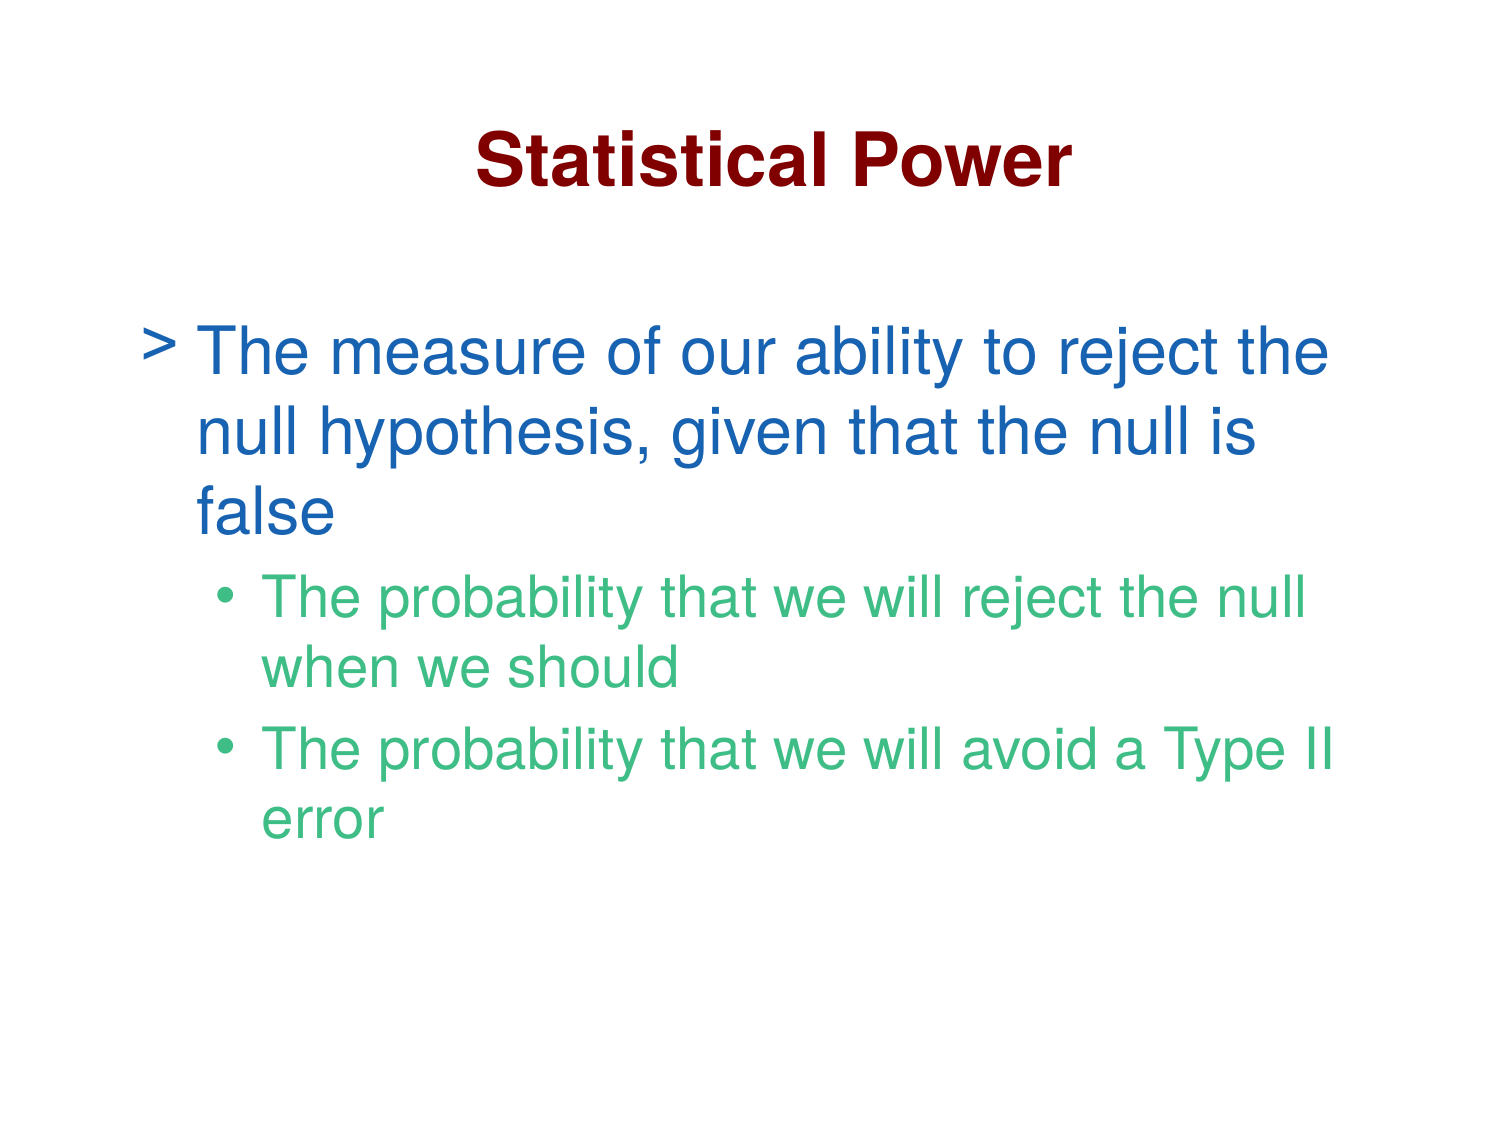

Statistical Power
The measure of our ability to reject the null hypothesis, given that the null is false
The probability that we will reject the null when we should
The probability that we will avoid a Type II error